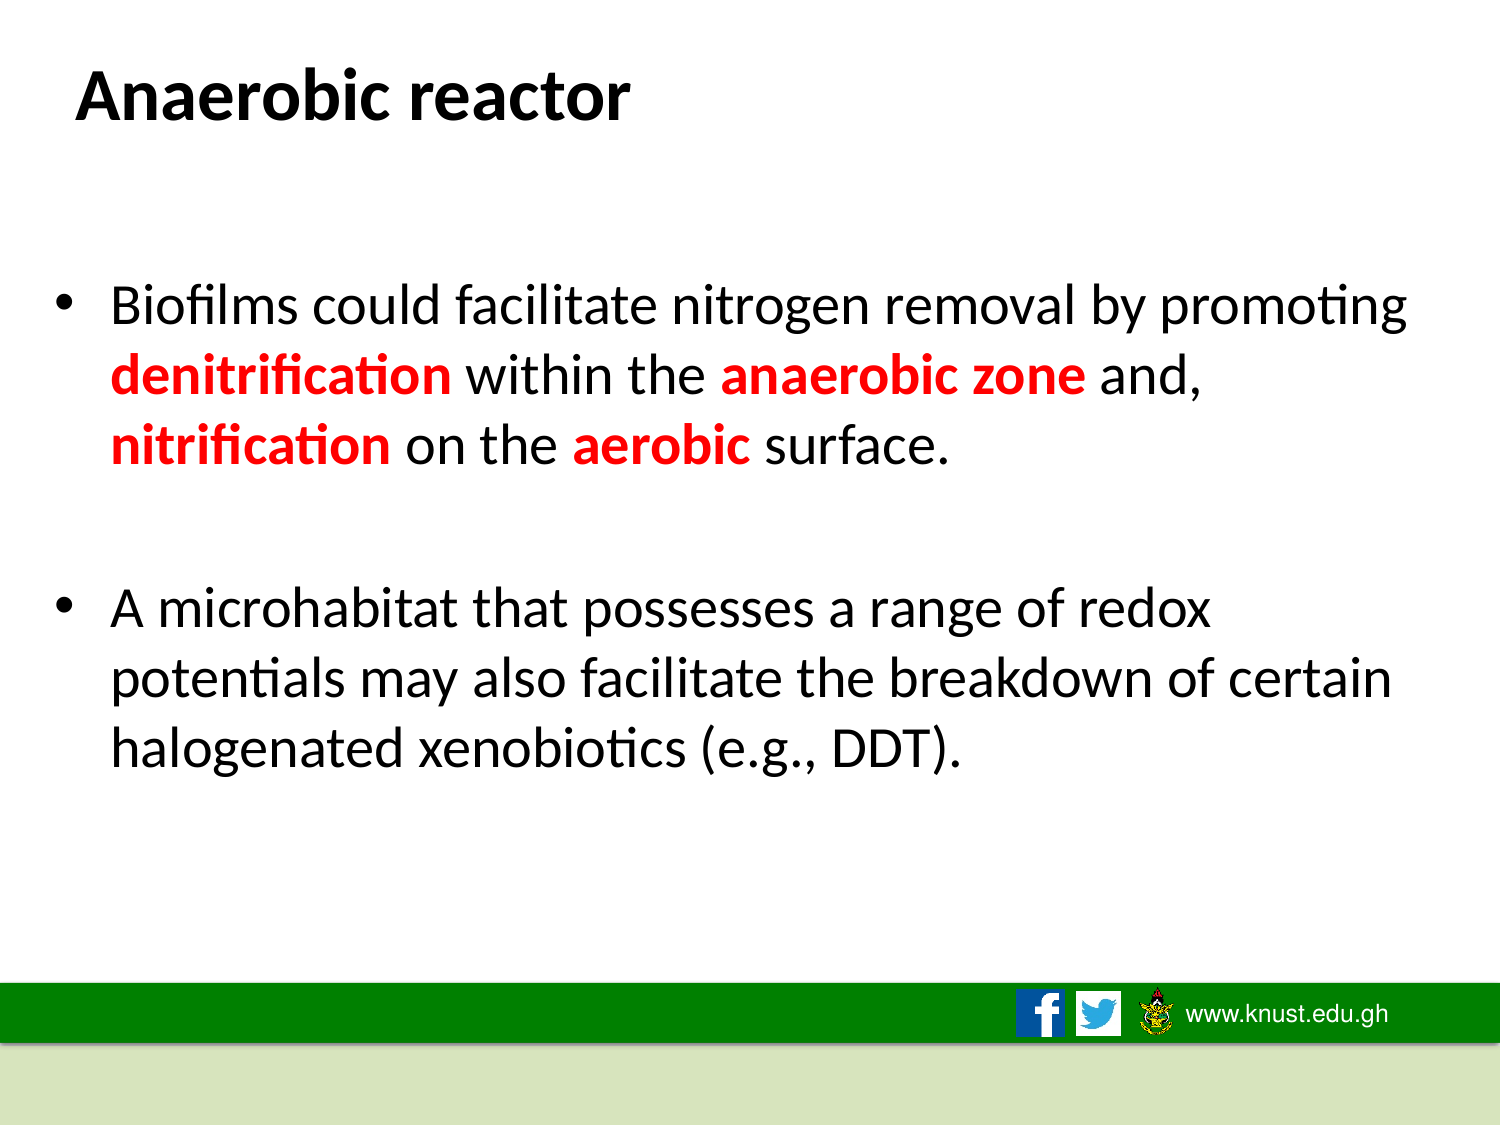

# Anaerobic reactor

Biofilms could facilitate nitrogen removal by promoting denitrification within the anaerobic zone and, nitrification on the aerobic surface.

A microhabitat that possesses a range of redox potentials may also facilitate the breakdown of certain halogenated xenobiotics (e.g., DDT).

2019/2020